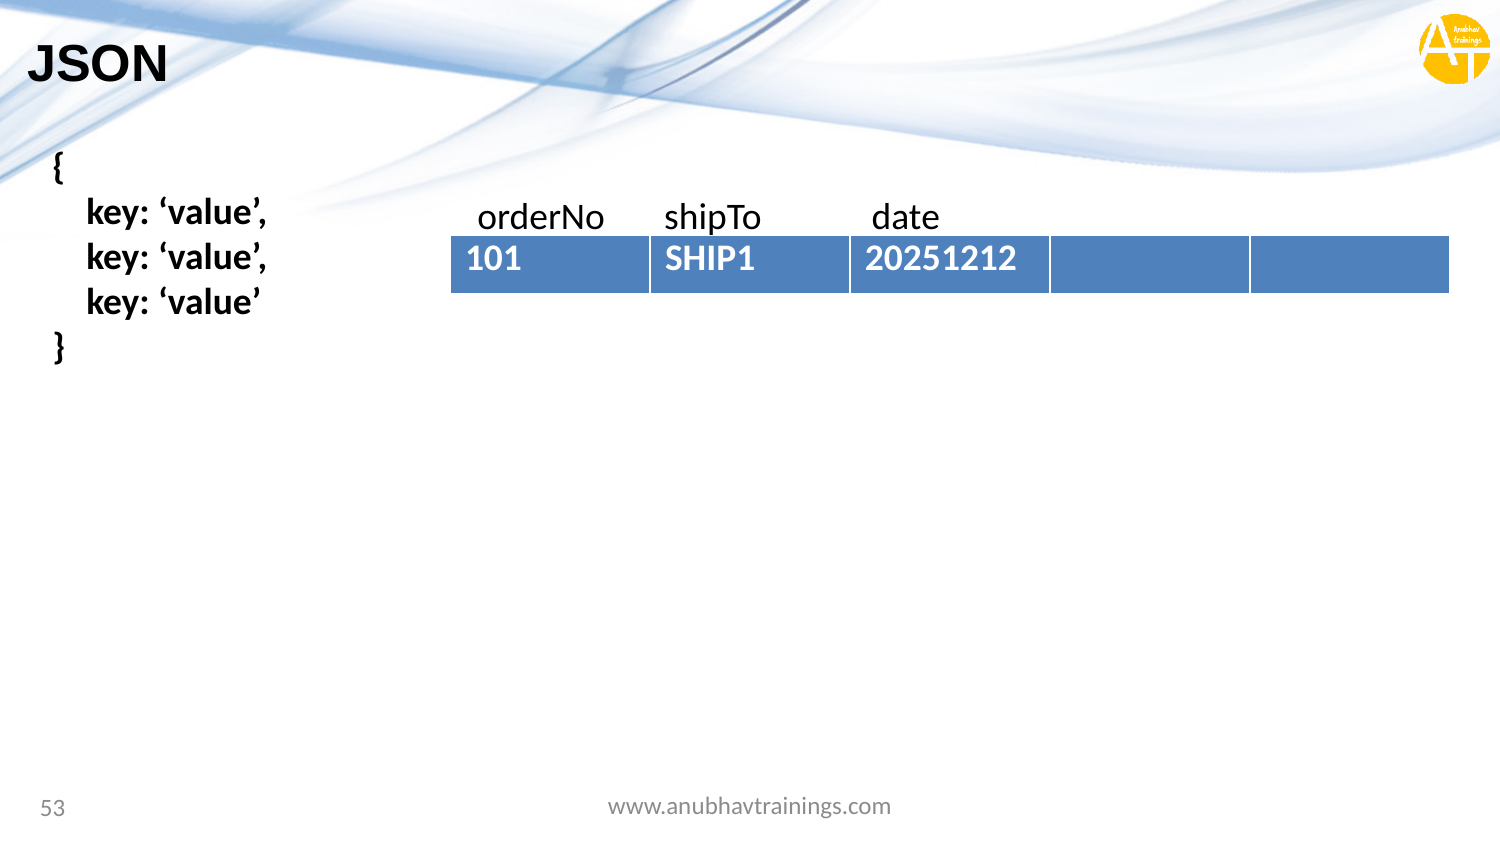

# JSON
{
    key: ‘value’,
    key: ‘value’,
    key: ‘value’
}
orderNo       shipTo             date
| 101 | SHIP1 | 20251212 |  |  |
| --- | --- | --- | --- | --- |
www.anubhavtrainings.com
53